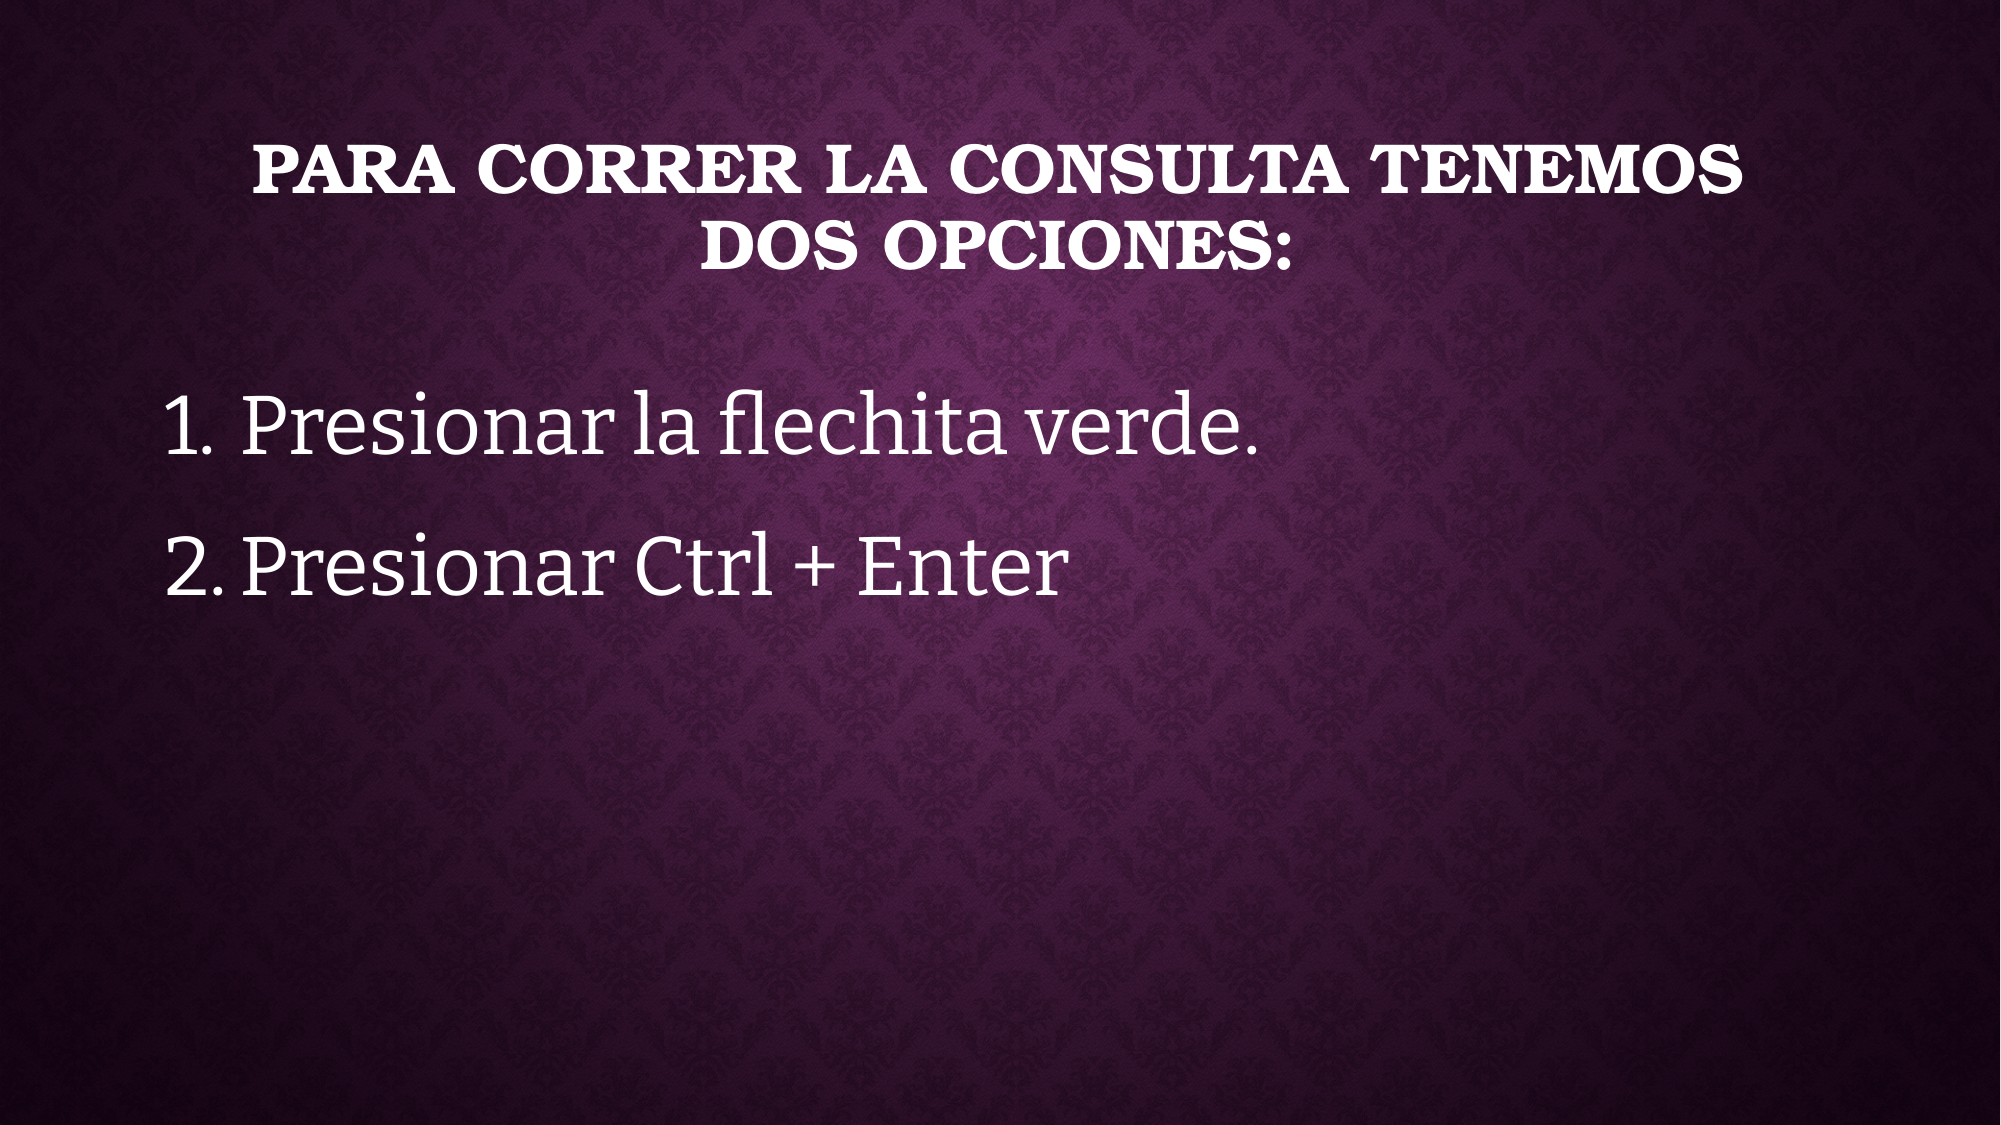

# Para correr la consulta tenemos dos opciones:
Presionar la flechita verde.
Presionar Ctrl + Enter